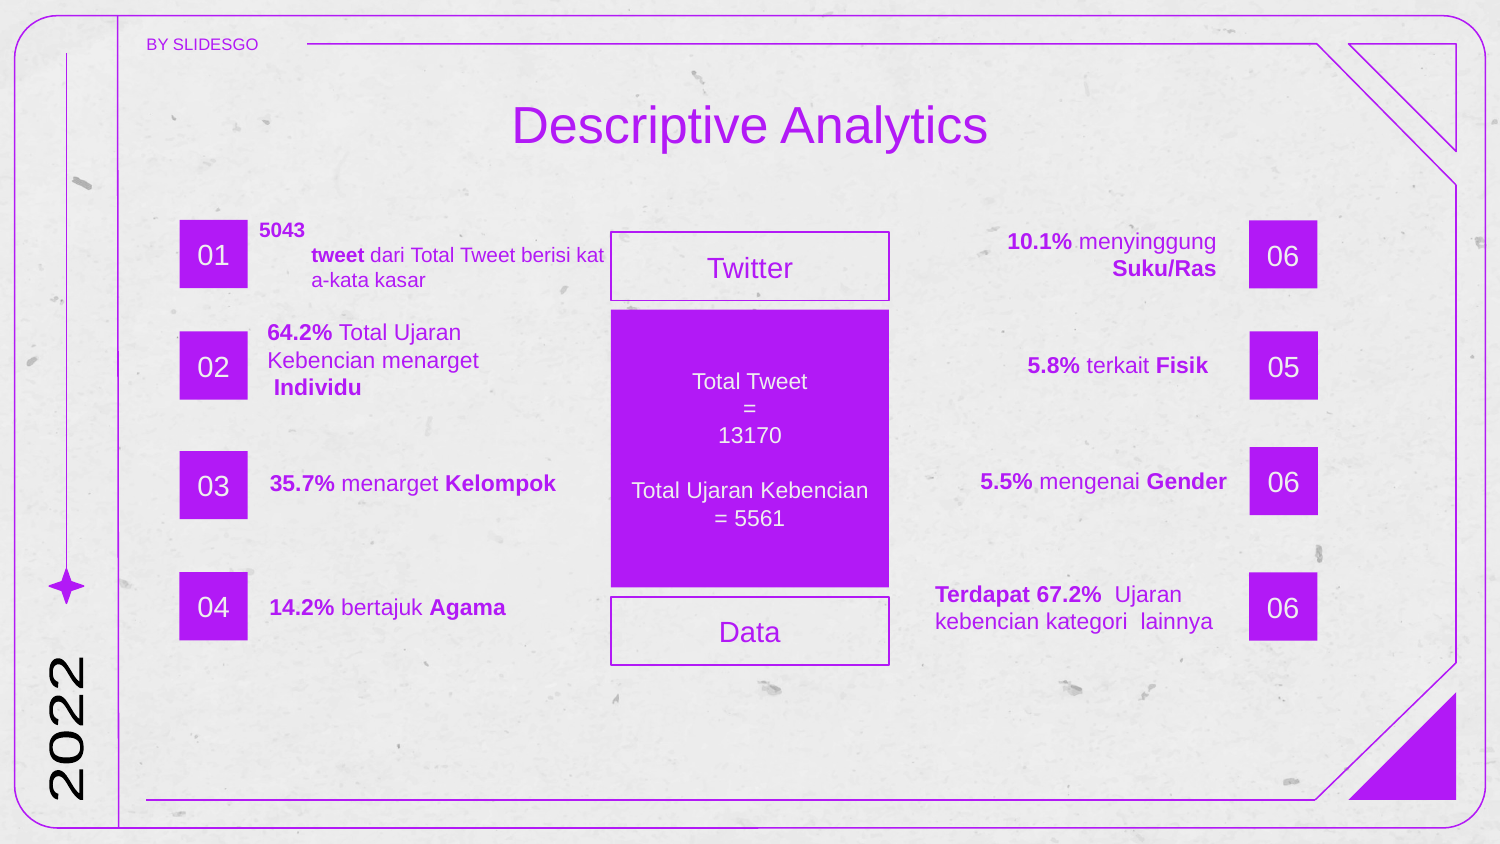

BY SLIDESGO
# Descriptive Analytics
01
5043 tweet dari Total Tweet berisi kata-kata kasar
10.1% menyinggung Suku/Ras
06
Twitter
Total Tweet
=
13170

Total Ujaran Kebencian
= 5561
5.8% terkait Fisik
05
02
64.2% Total Ujaran
Kebencian menarget
 Individu

5.5% mengenai Gender
06
35.7% menarget Kelompok
03

04
06
14.2% bertajuk Agama
Terdapat 67.2%  Ujaran kebencian kategori  lainnya
Data
2022